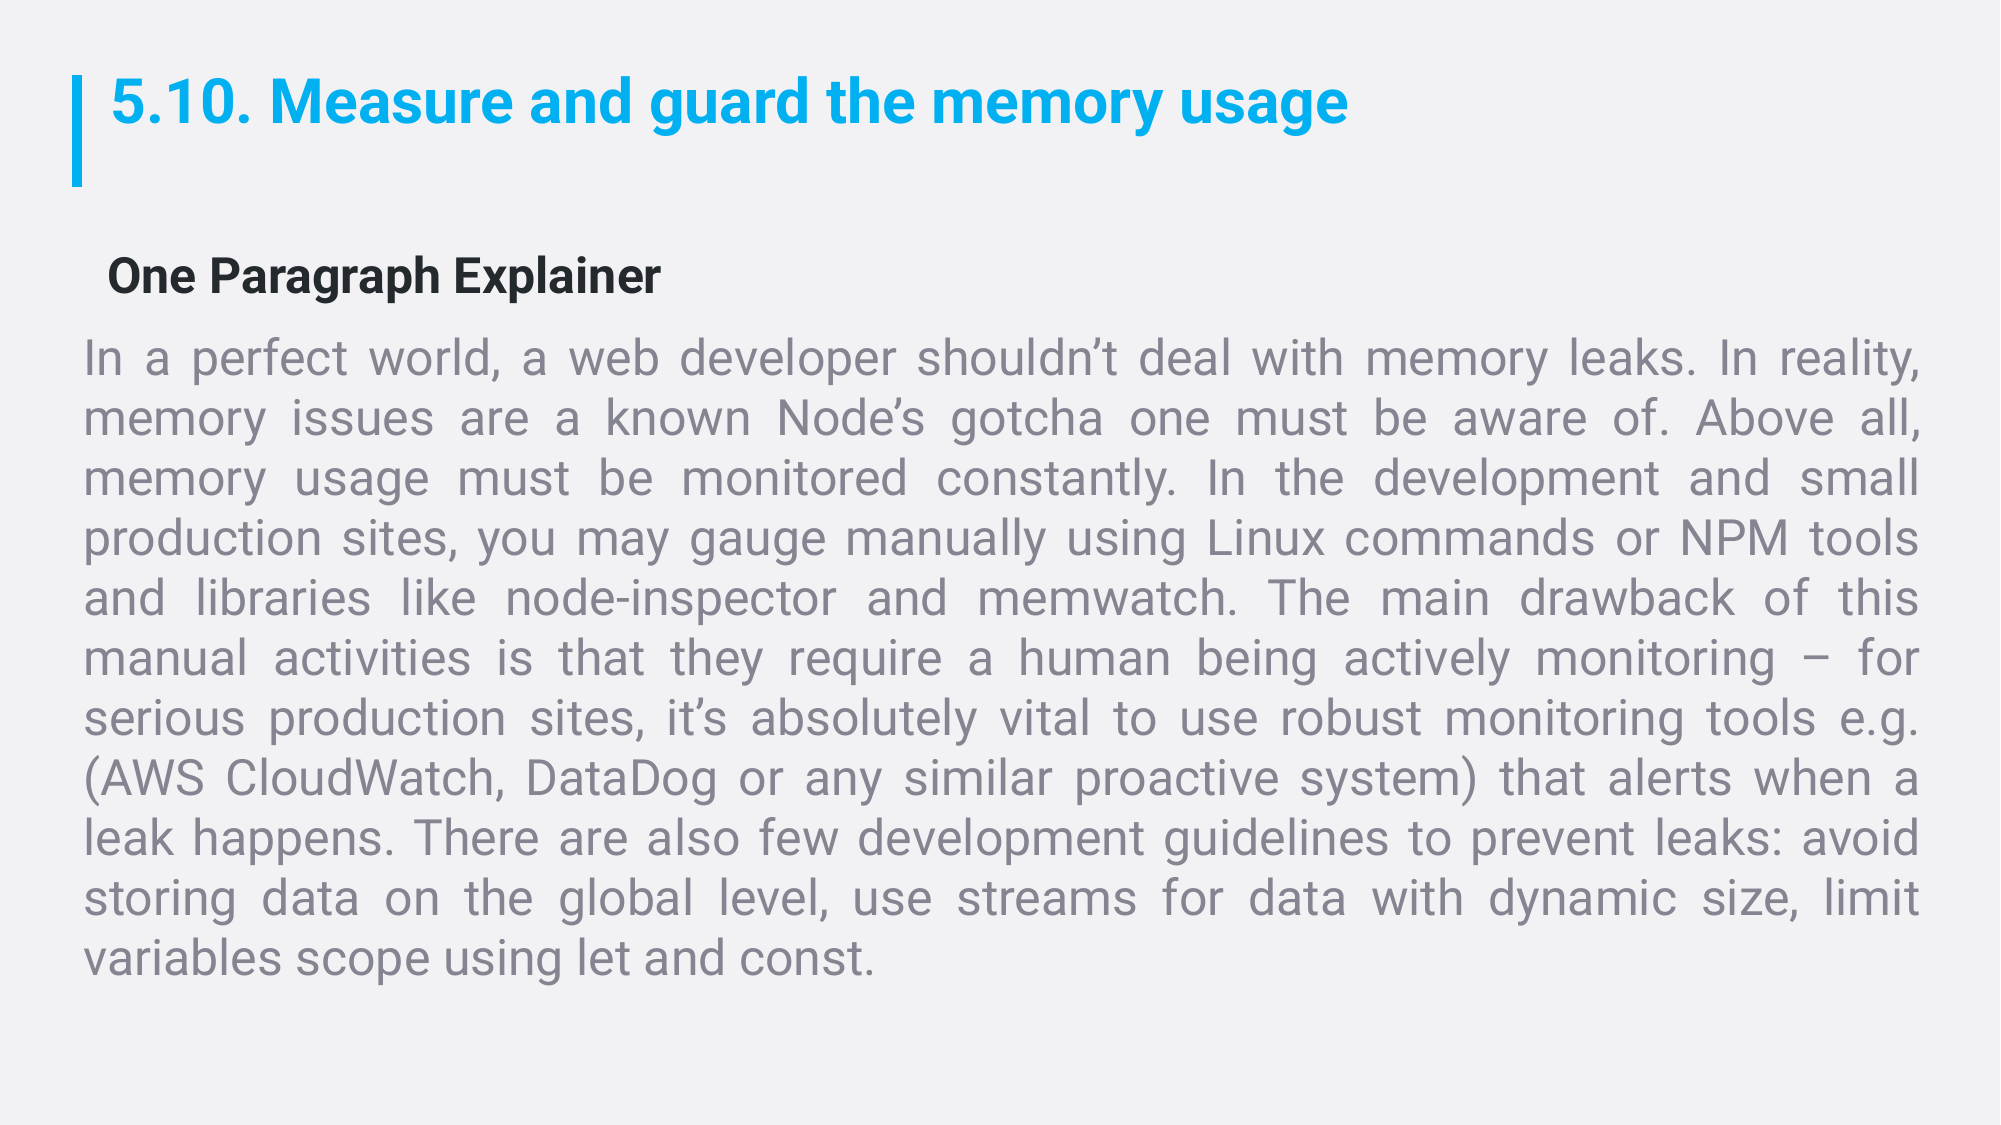

# 5.10. Measure and guard the memory usage
One Paragraph Explainer
In a perfect world, a web developer shouldn’t deal with memory leaks. In reality, memory issues are a known Node’s gotcha one must be aware of. Above all, memory usage must be monitored constantly. In the development and small production sites, you may gauge manually using Linux commands or NPM tools and libraries like node-inspector and memwatch. The main drawback of this manual activities is that they require a human being actively monitoring – for serious production sites, it’s absolutely vital to use robust monitoring tools e.g. (AWS CloudWatch, DataDog or any similar proactive system) that alerts when a leak happens. There are also few development guidelines to prevent leaks: avoid storing data on the global level, use streams for data with dynamic size, limit variables scope using let and const.